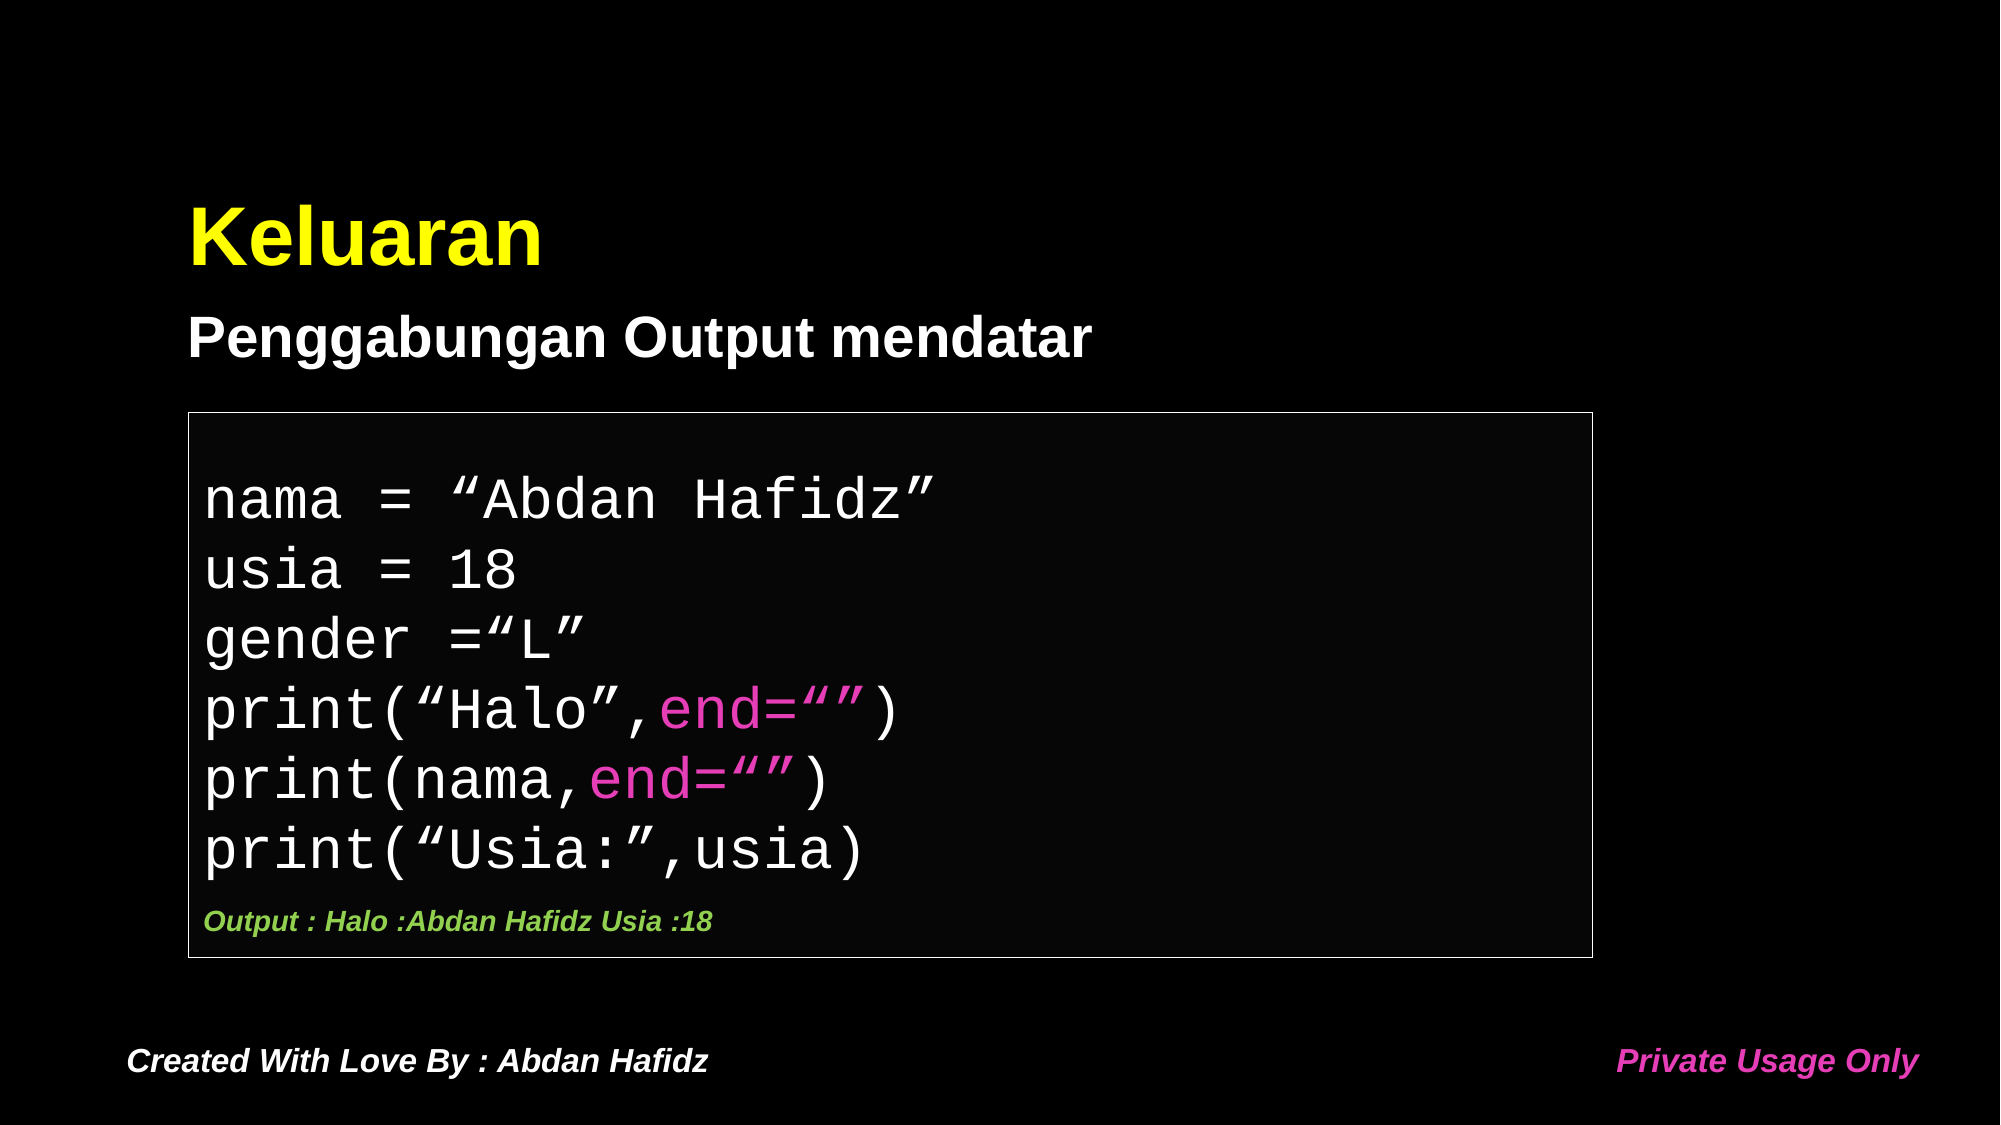

# Keluaran
Penggabungan Output mendatar
nama = “Abdan Hafidz”
usia = 18
gender =“L”
print(“Halo”,end=“”)
print(nama,end=“”)
print(“Usia:”,usia)

Output : Halo :Abdan Hafidz Usia :18
Created With Love By : Abdan Hafidz
Private Usage Only